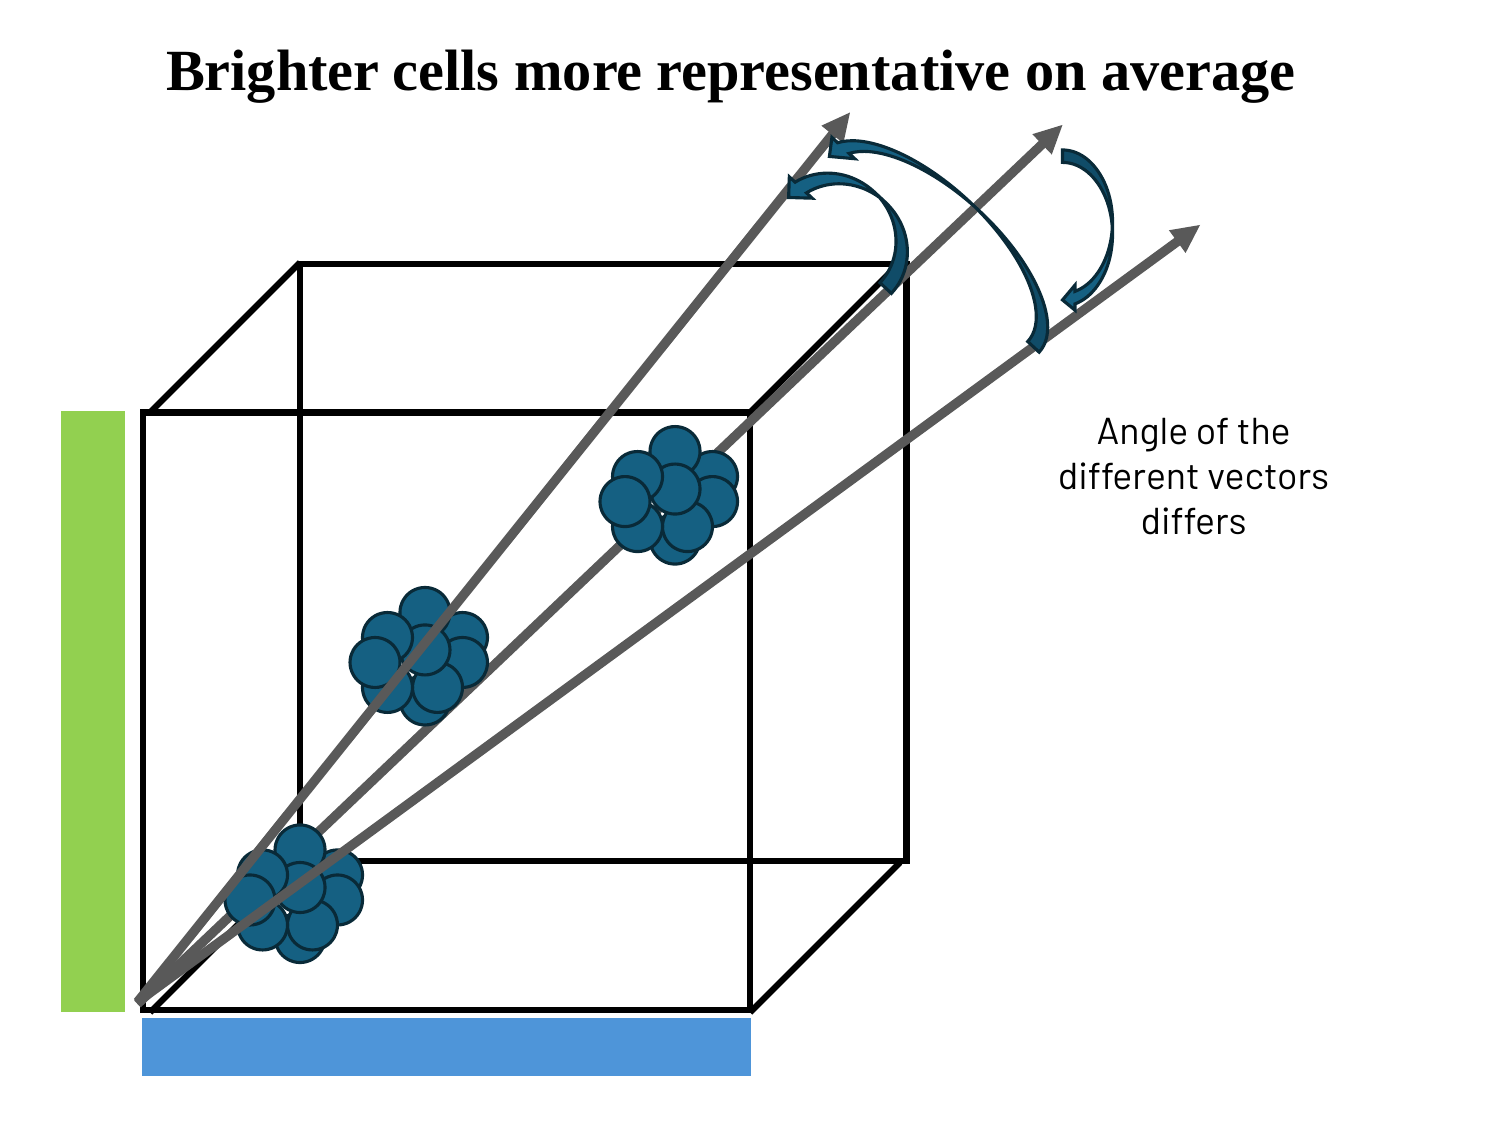

Brighter cells more representative on average

Angle of the different vectors differs